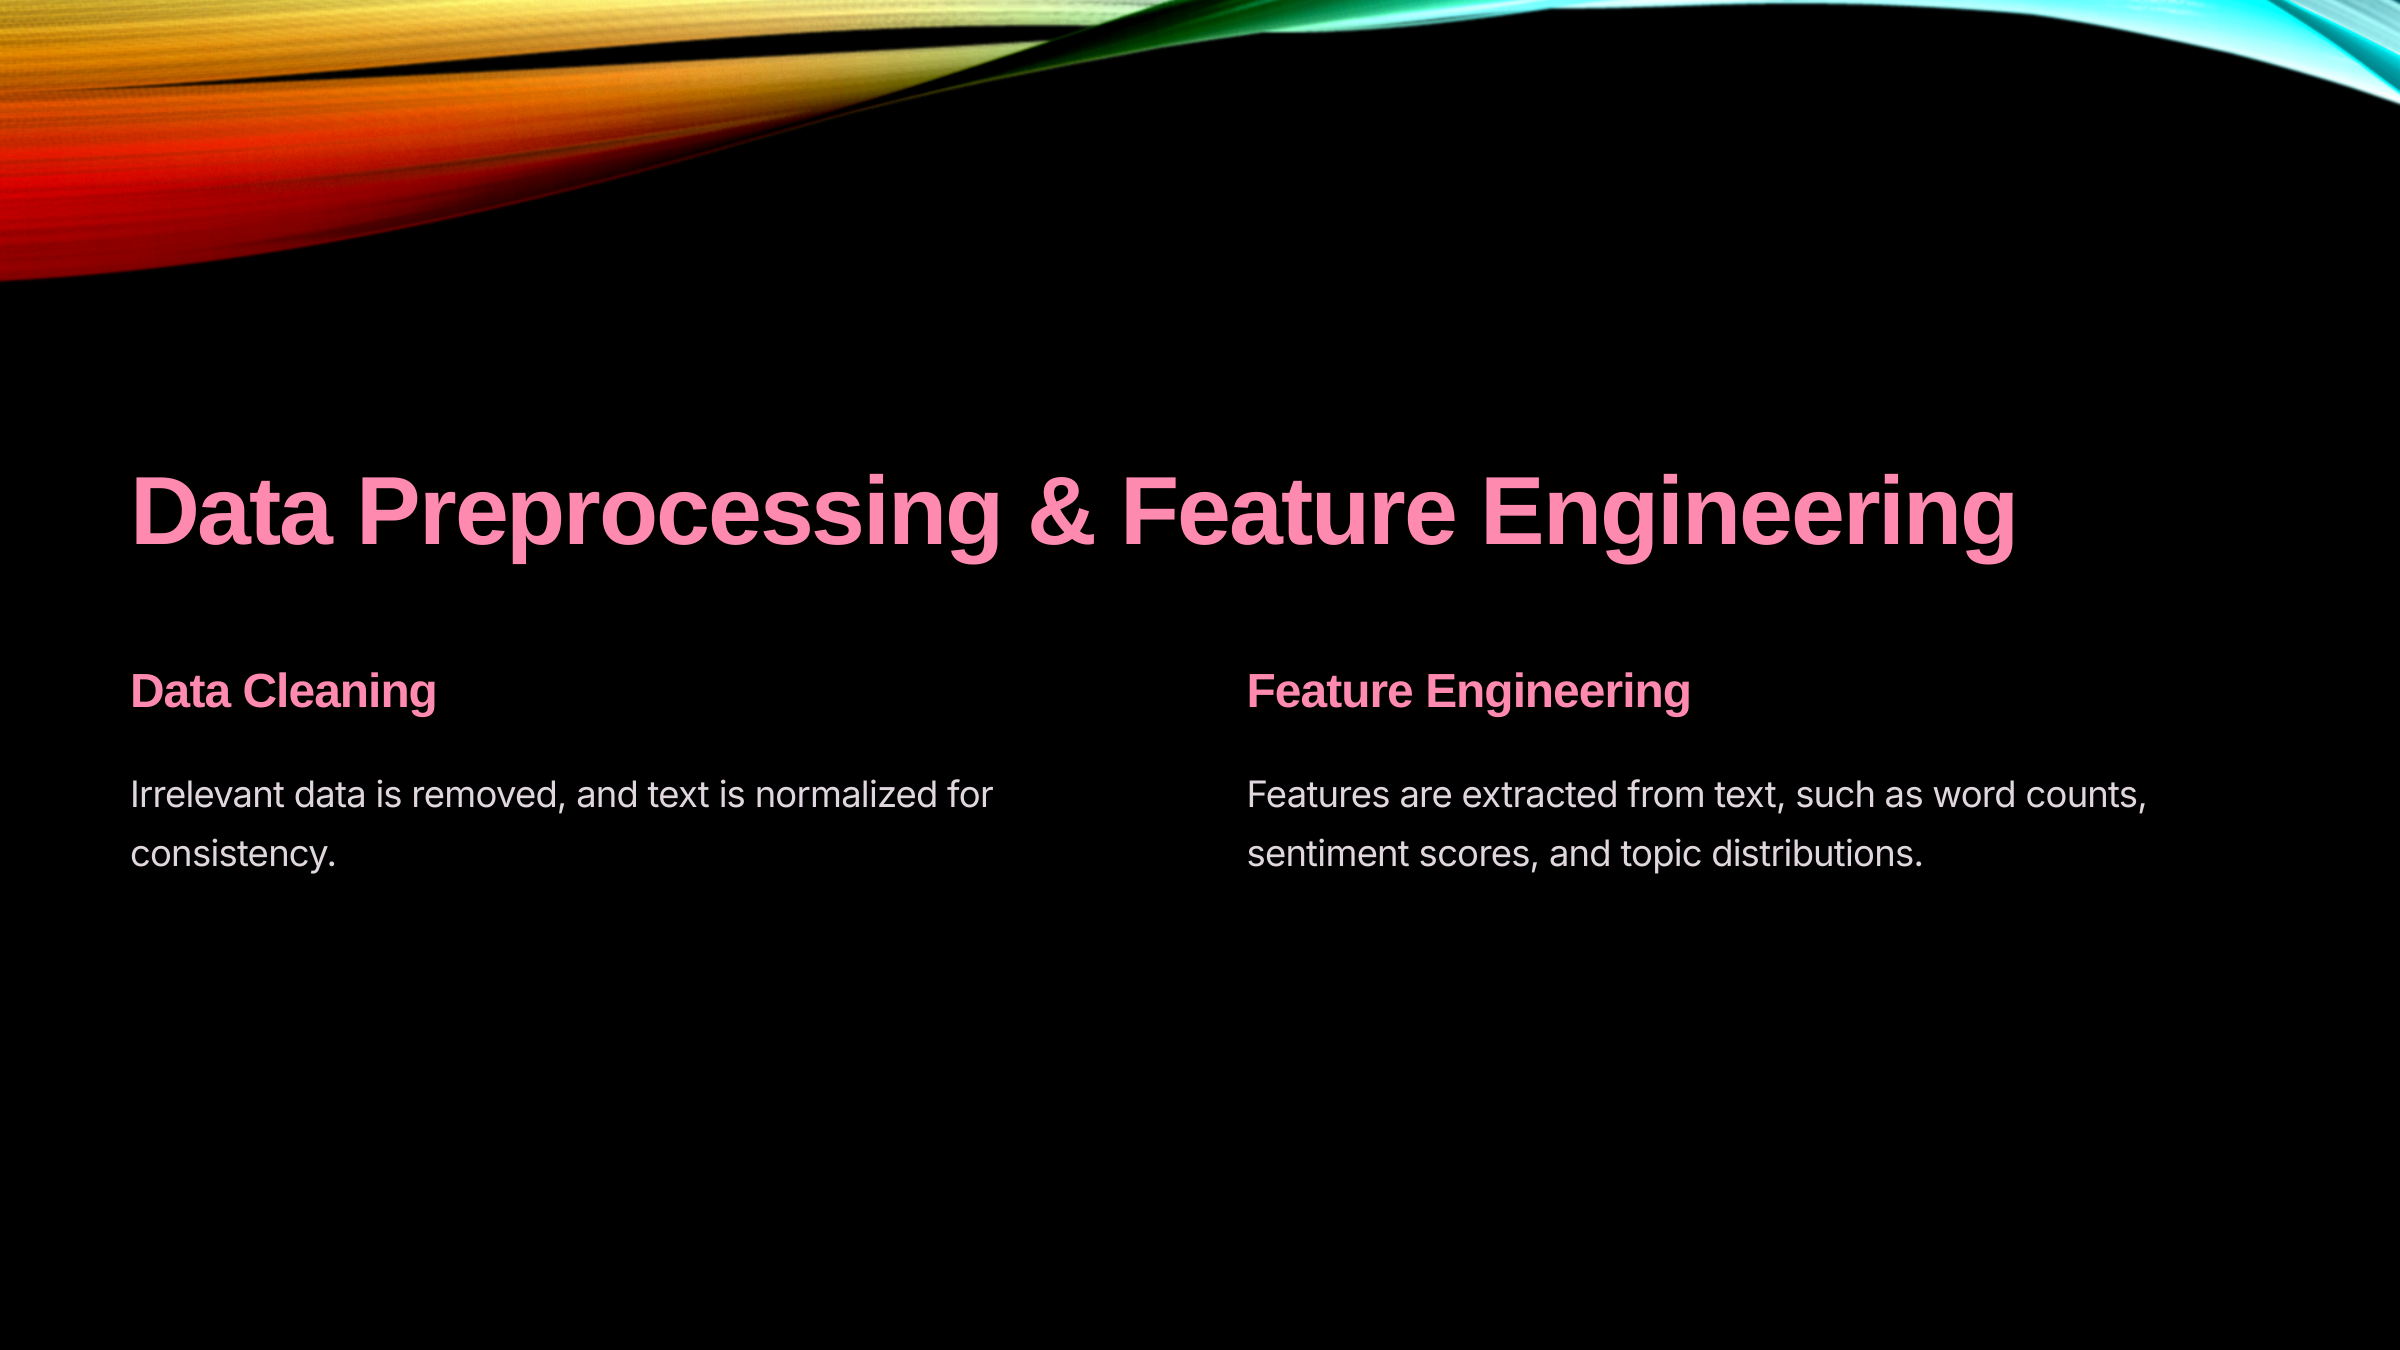

Data Preprocessing & Feature Engineering
Data Cleaning
Feature Engineering
Irrelevant data is removed, and text is normalized for consistency.
Features are extracted from text, such as word counts, sentiment scores, and topic distributions.